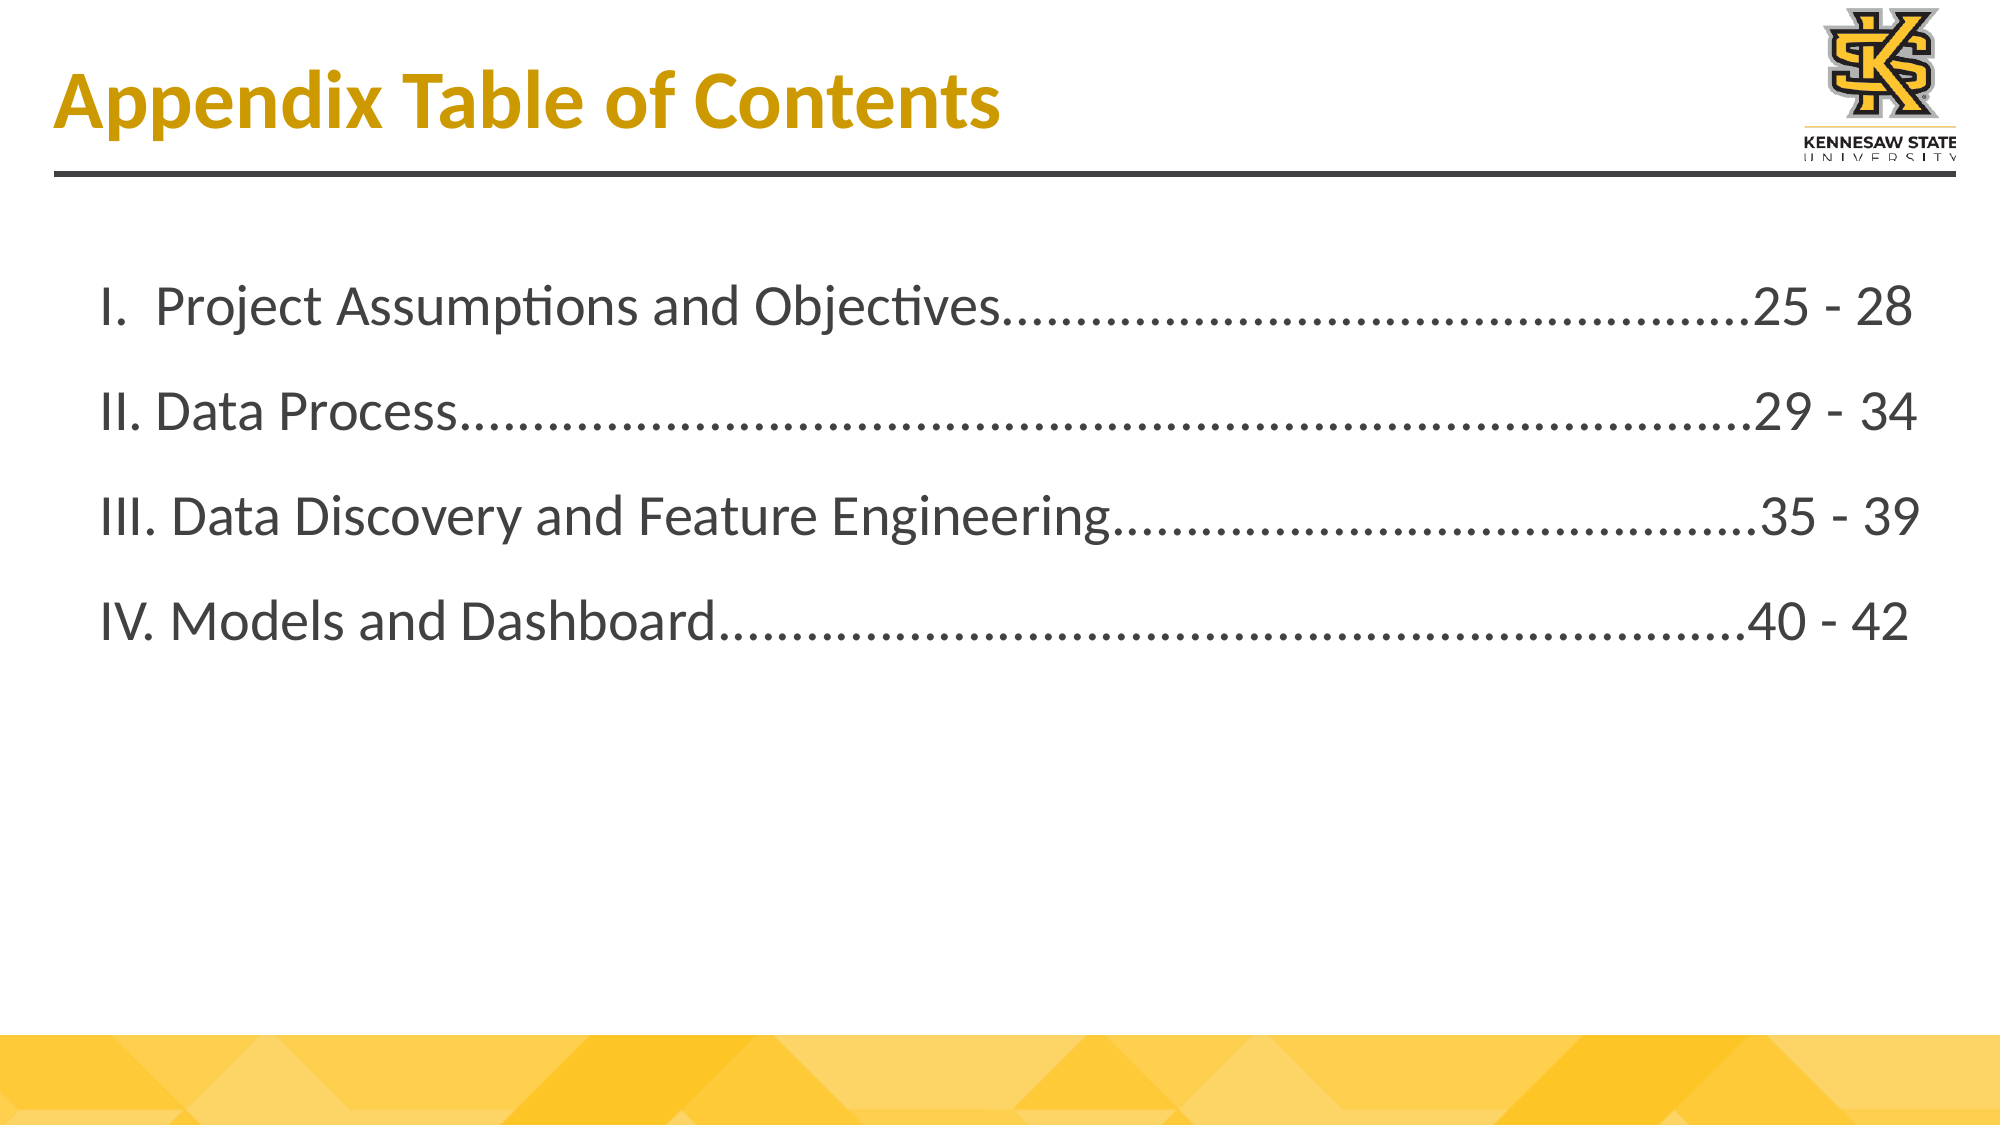

# Appendix Table of Contents

Project Assumptions and Objectives...................................................25 - 28
Data Process........................................................................................29 - 34
 Data Discovery and Feature Engineering............................................35 - 39
 Models and Dashboard......................................................................40 - 42

34